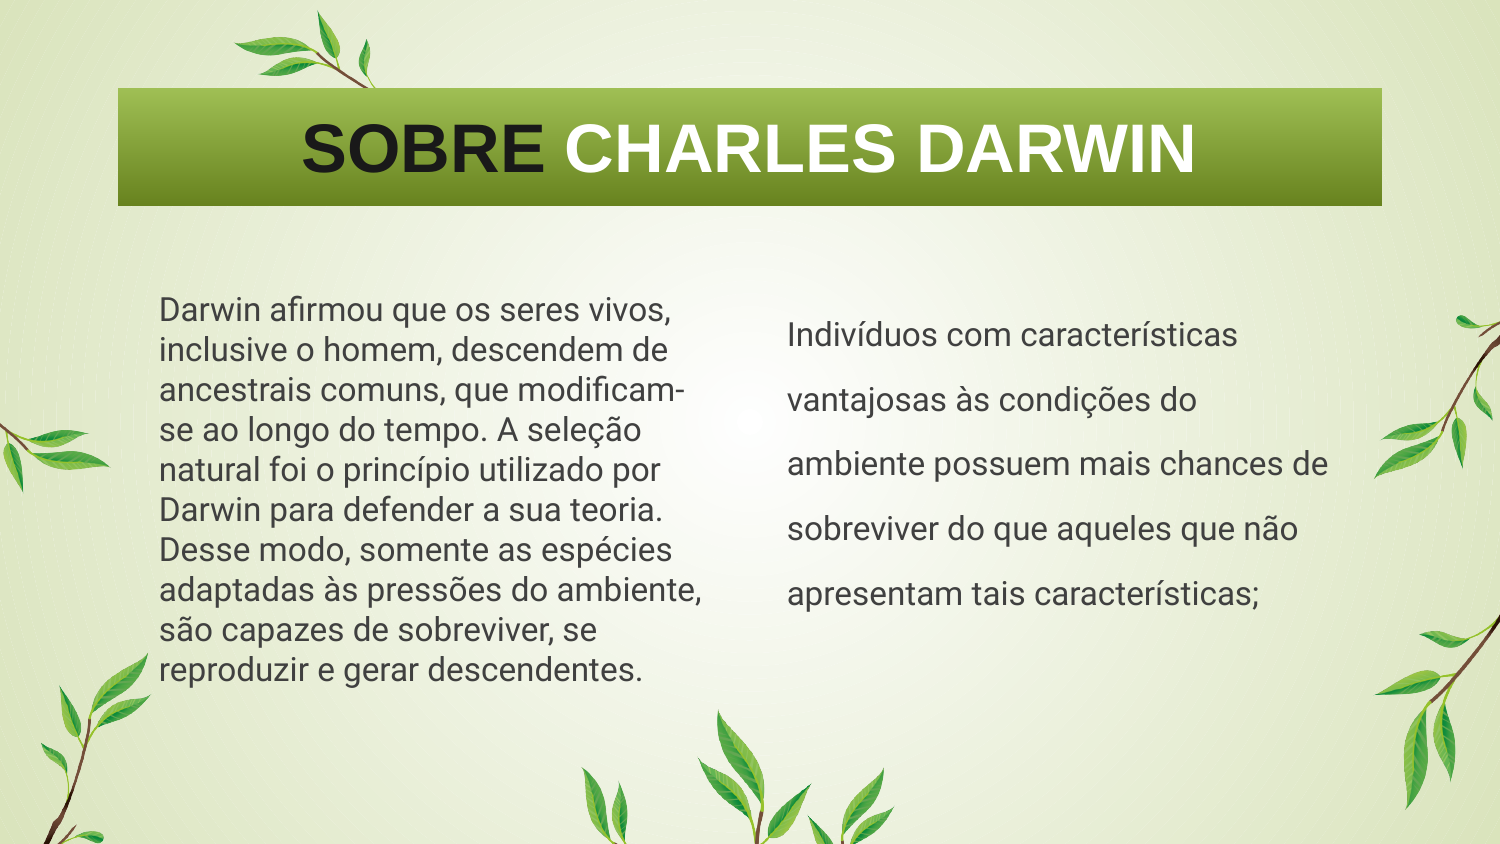

# SOBRE CHARLES DARWIN
Darwin afirmou que os seres vivos, inclusive o homem, descendem de ancestrais comuns, que modificam-se ao longo do tempo. A seleção natural foi o princípio utilizado por Darwin para defender a sua teoria. Desse modo, somente as espécies adaptadas às pressões do ambiente, são capazes de sobreviver, se reproduzir e gerar descendentes.
Indivíduos com características vantajosas às condições do ambiente possuem mais chances de sobreviver do que aqueles que não apresentam tais características;